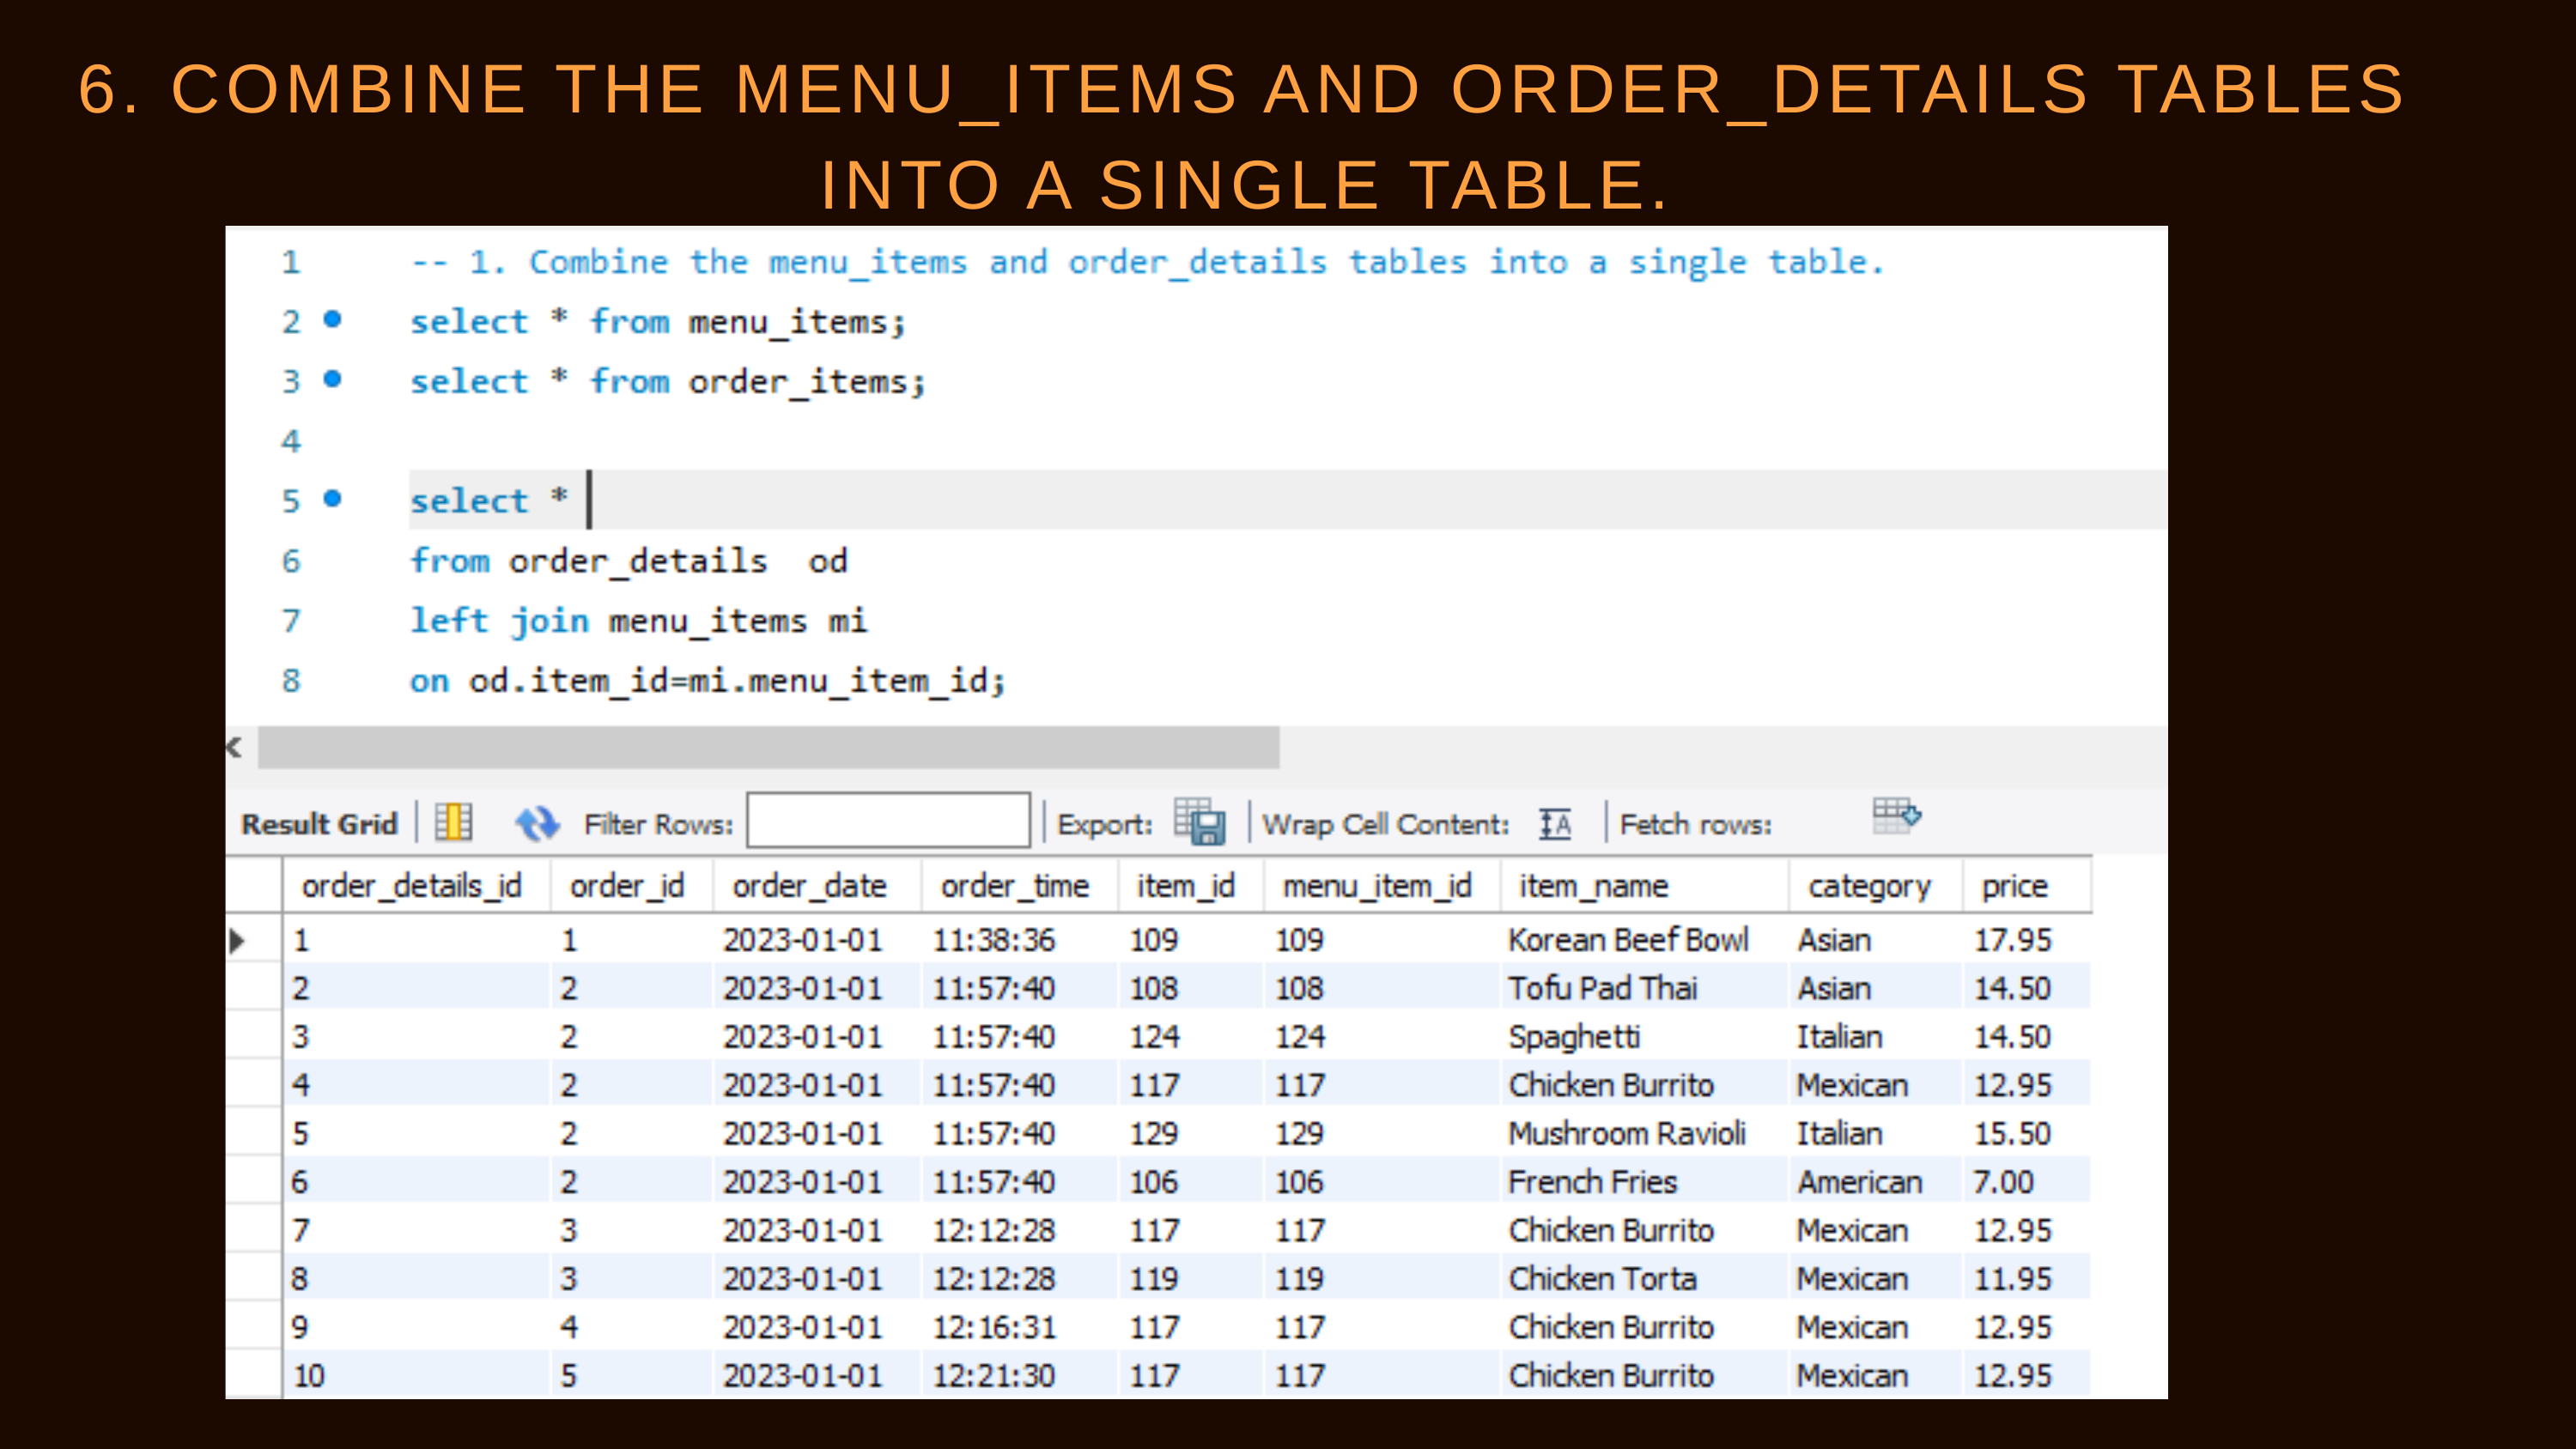

6. COMBINE THE MENU_ITEMS AND ORDER_DETAILS TABLES INTO A SINGLE TABLE.